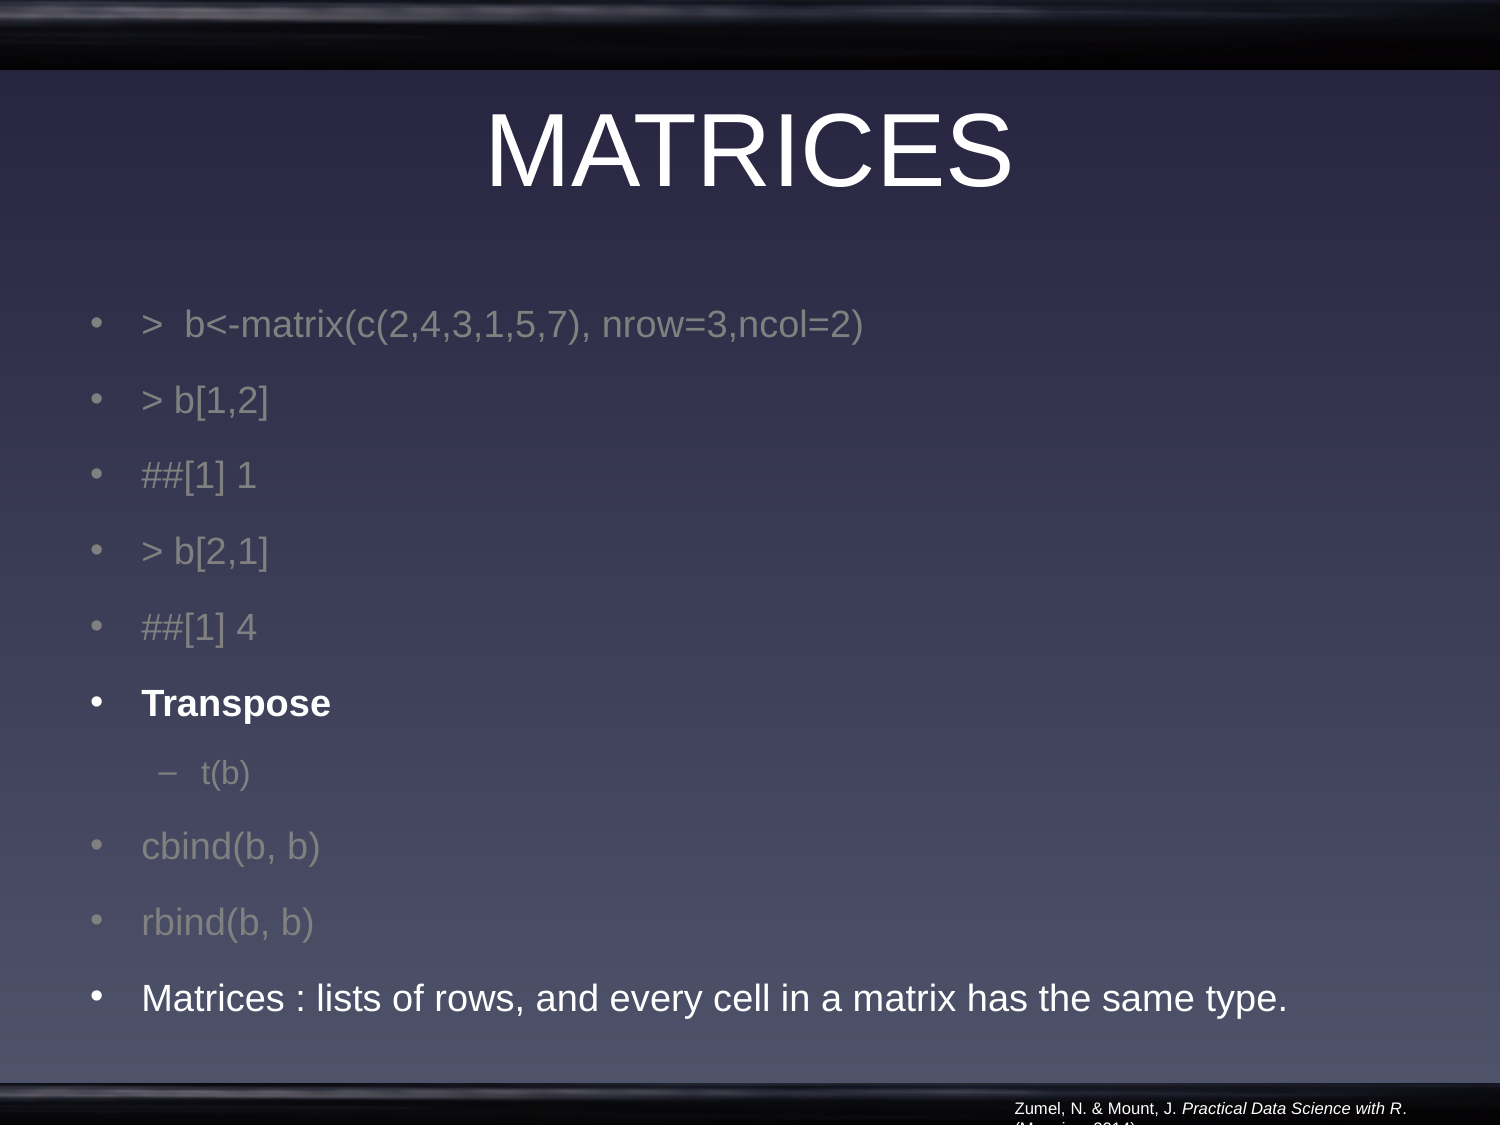

# MATRICES
>  b<-matrix(c(2,4,3,1,5,7), nrow=3,ncol=2)
> b[1,2]
##[1] 1
> b[2,1]
##[1] 4
Transpose
t(b)
cbind(b, b)
rbind(b, b)
Matrices : lists of rows, and every cell in a matrix has the same type.